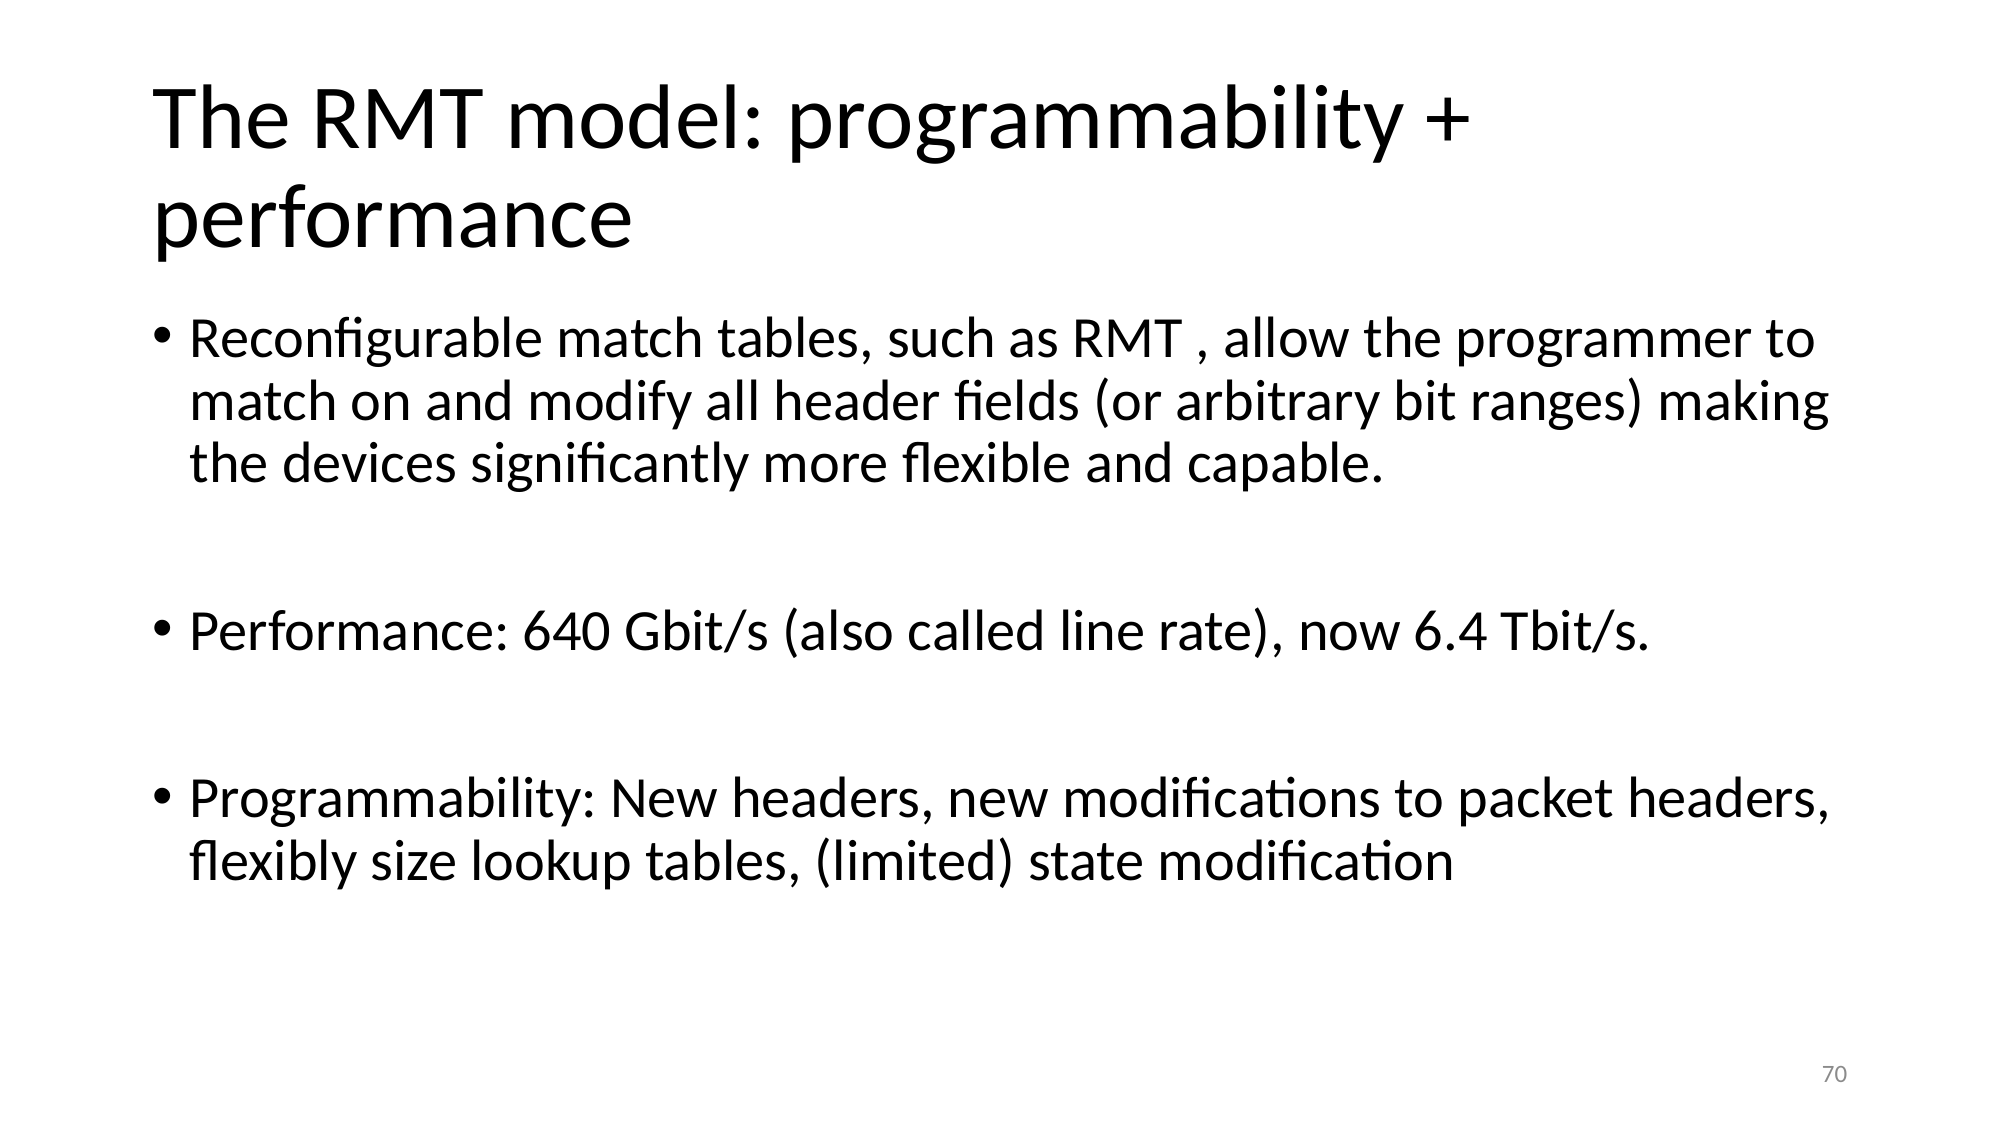

# The RMT model: programmability + performance
Reconfigurable match tables, such as RMT , allow the programmer to match on and modify all header fields (or arbitrary bit ranges) making the devices significantly more flexible and capable.

Performance: 640 Gbit/s (also called line rate), now 6.4 Tbit/s.

Programmability: New headers, new modifications to packet headers, flexibly size lookup tables, (limited) state modification

70